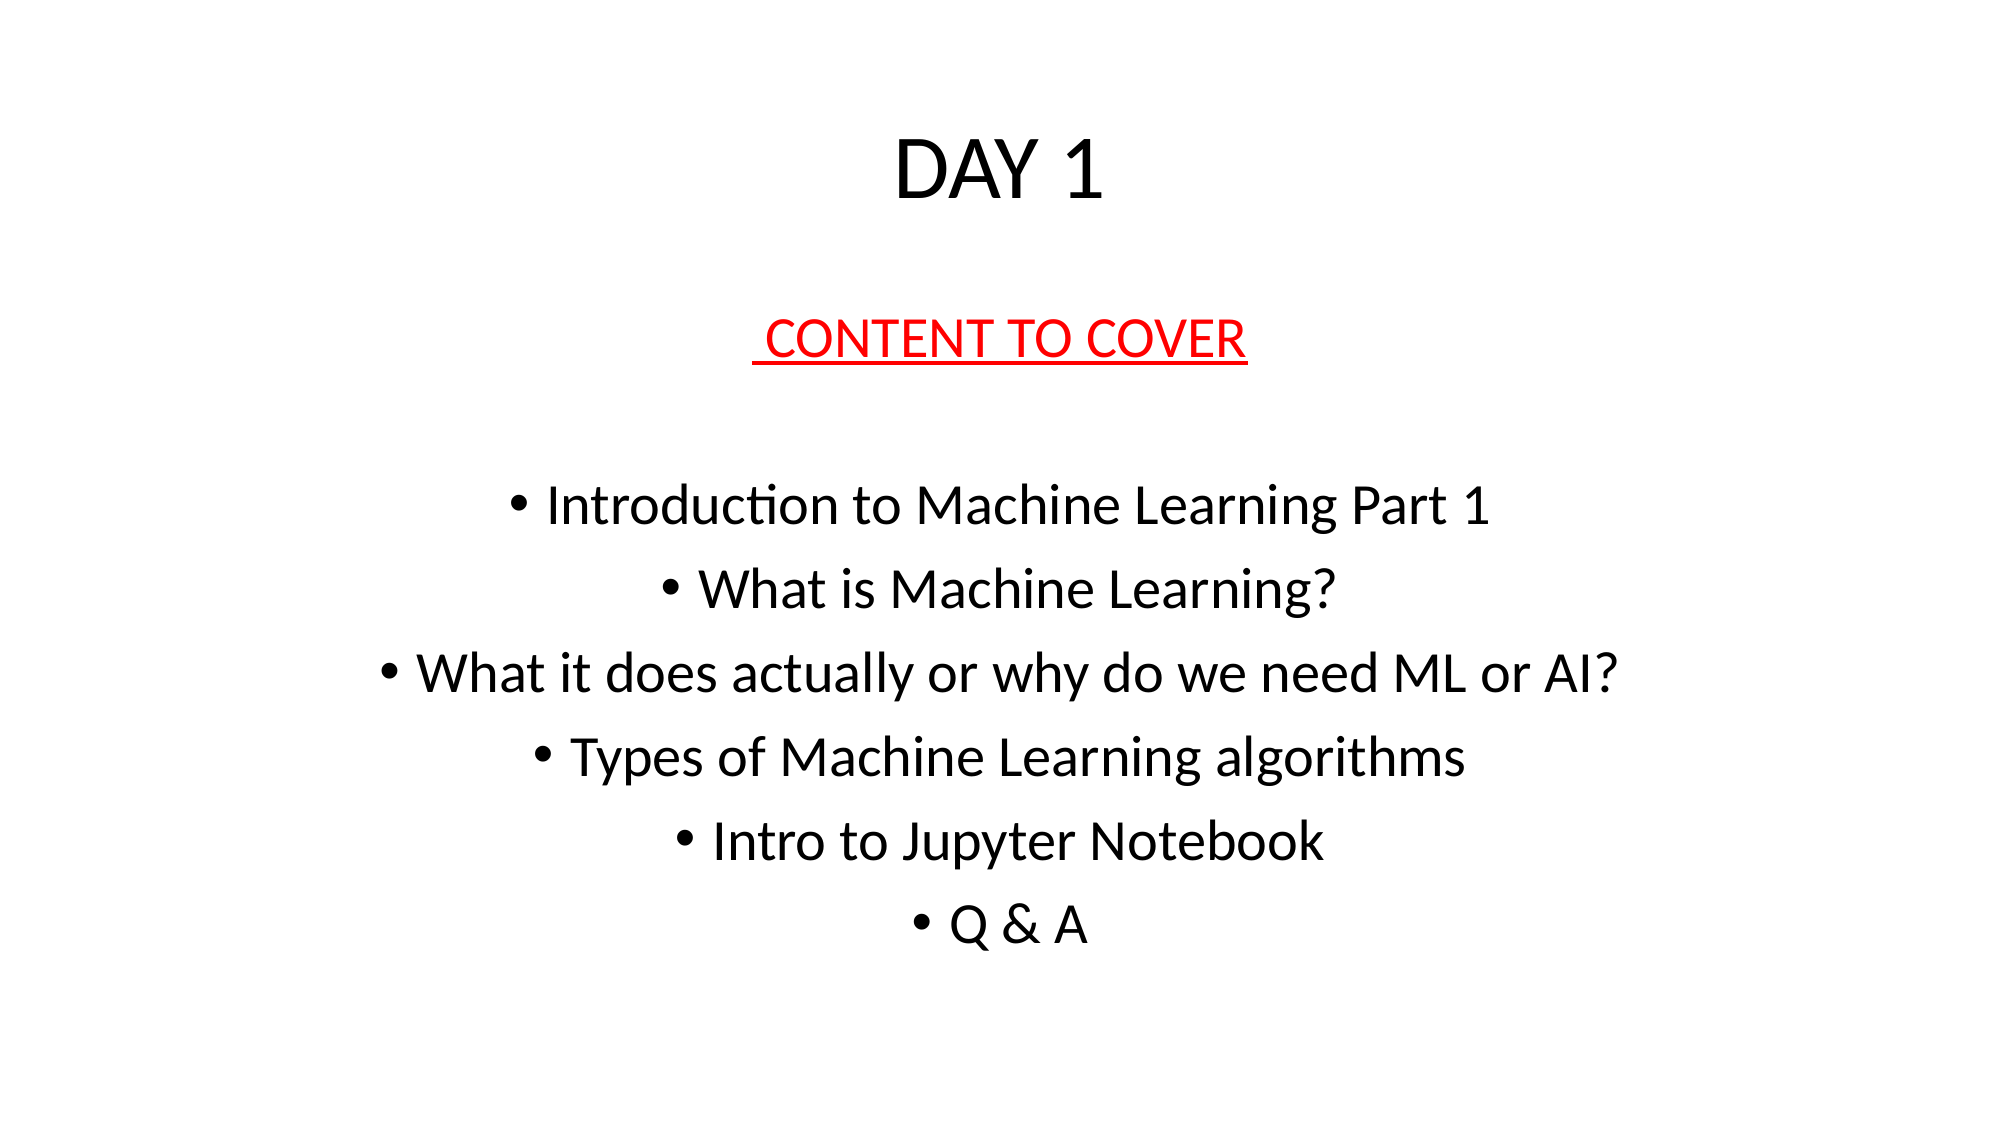

# DAY 1
 CONTENT TO COVER

Introduction to Machine Learning Part 1
What is Machine Learning?
What it does actually or why do we need ML or AI?
Types of Machine Learning algorithms
Intro to Jupyter Notebook
Q & A